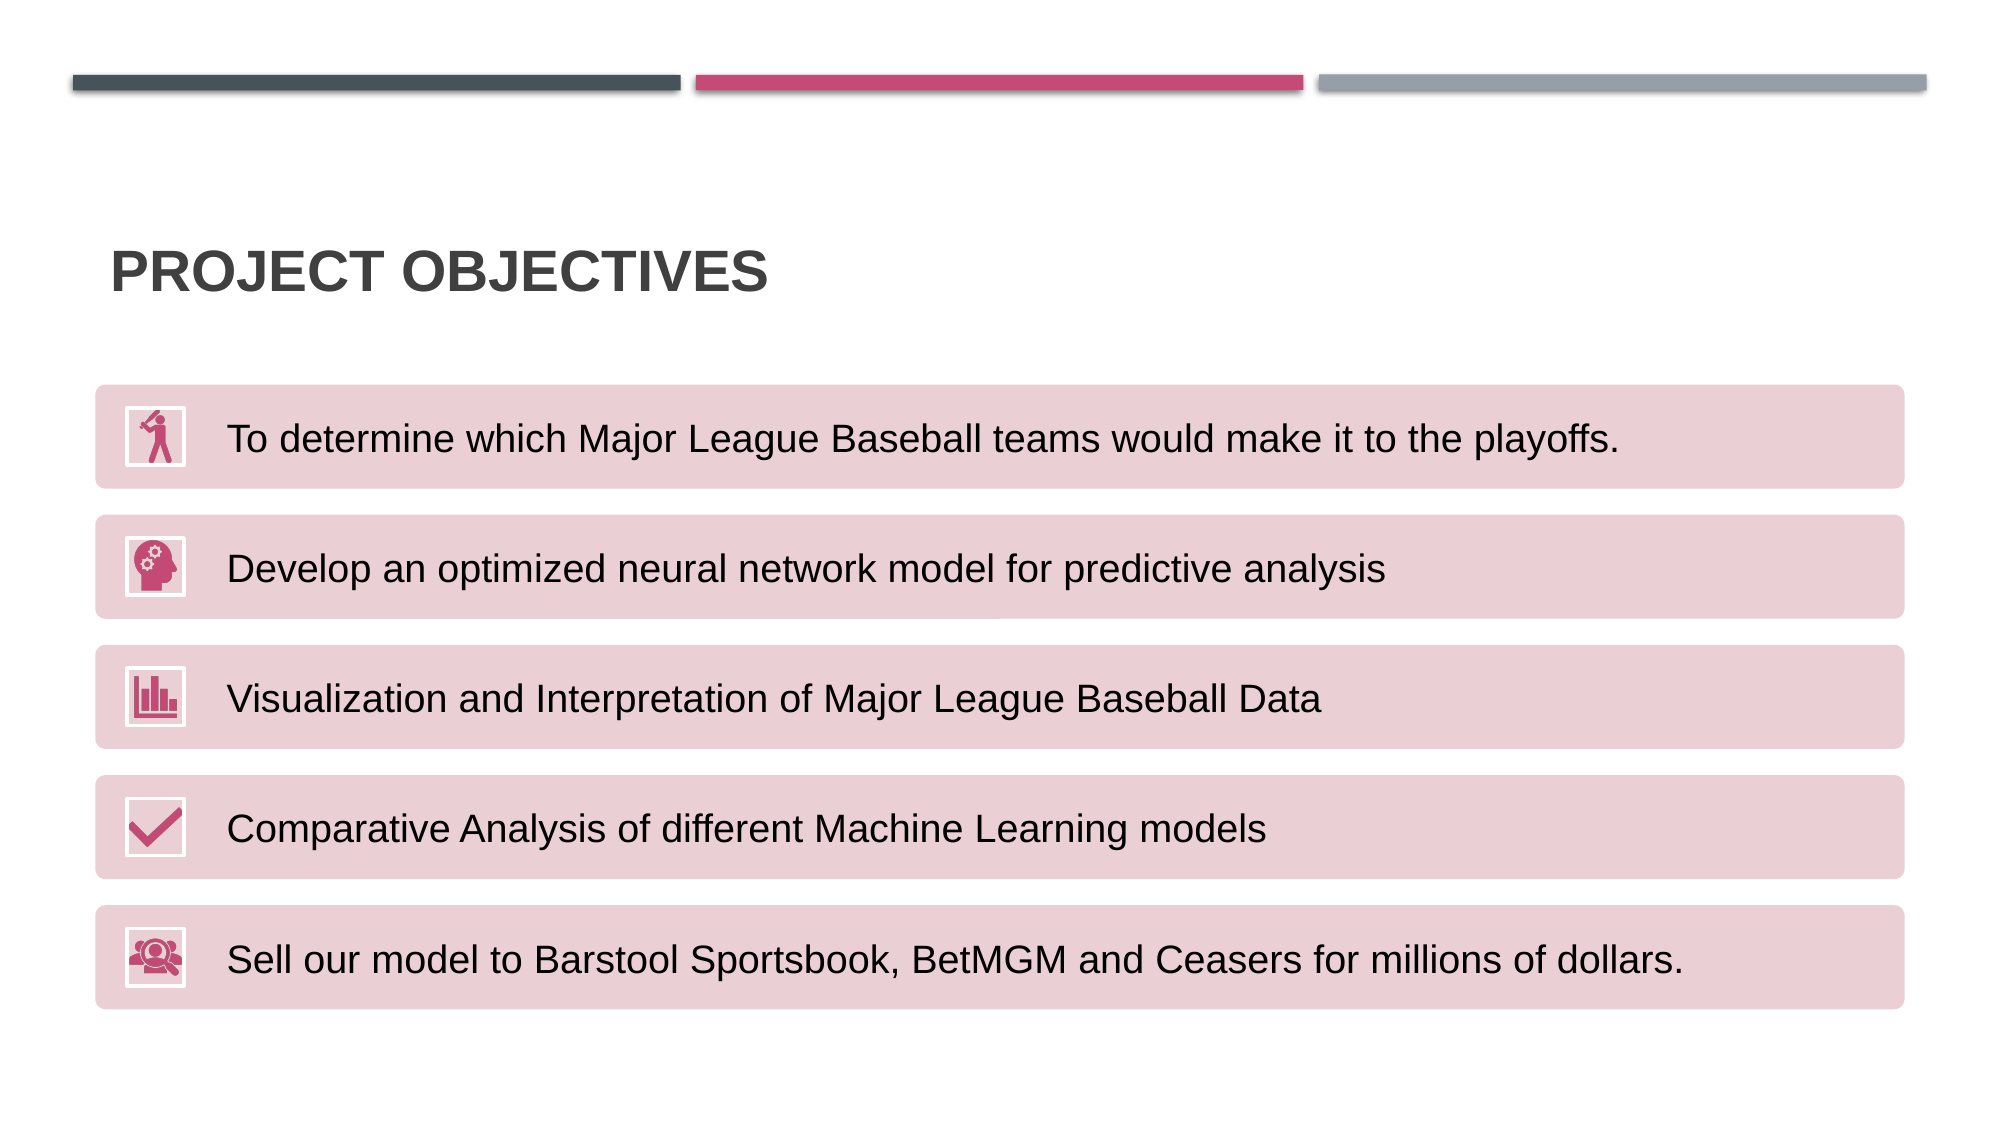

# Project Objectives
To determine which Major League Baseball teams would make it to the playoffs.
Develop an optimized neural network model for predictive analysis
Visualization and Interpretation of Major League Baseball Data
Comparative Analysis of different Machine Learning models
Sell our model to Barstool Sportsbook, BetMGM and Ceasers for millions of dollars.